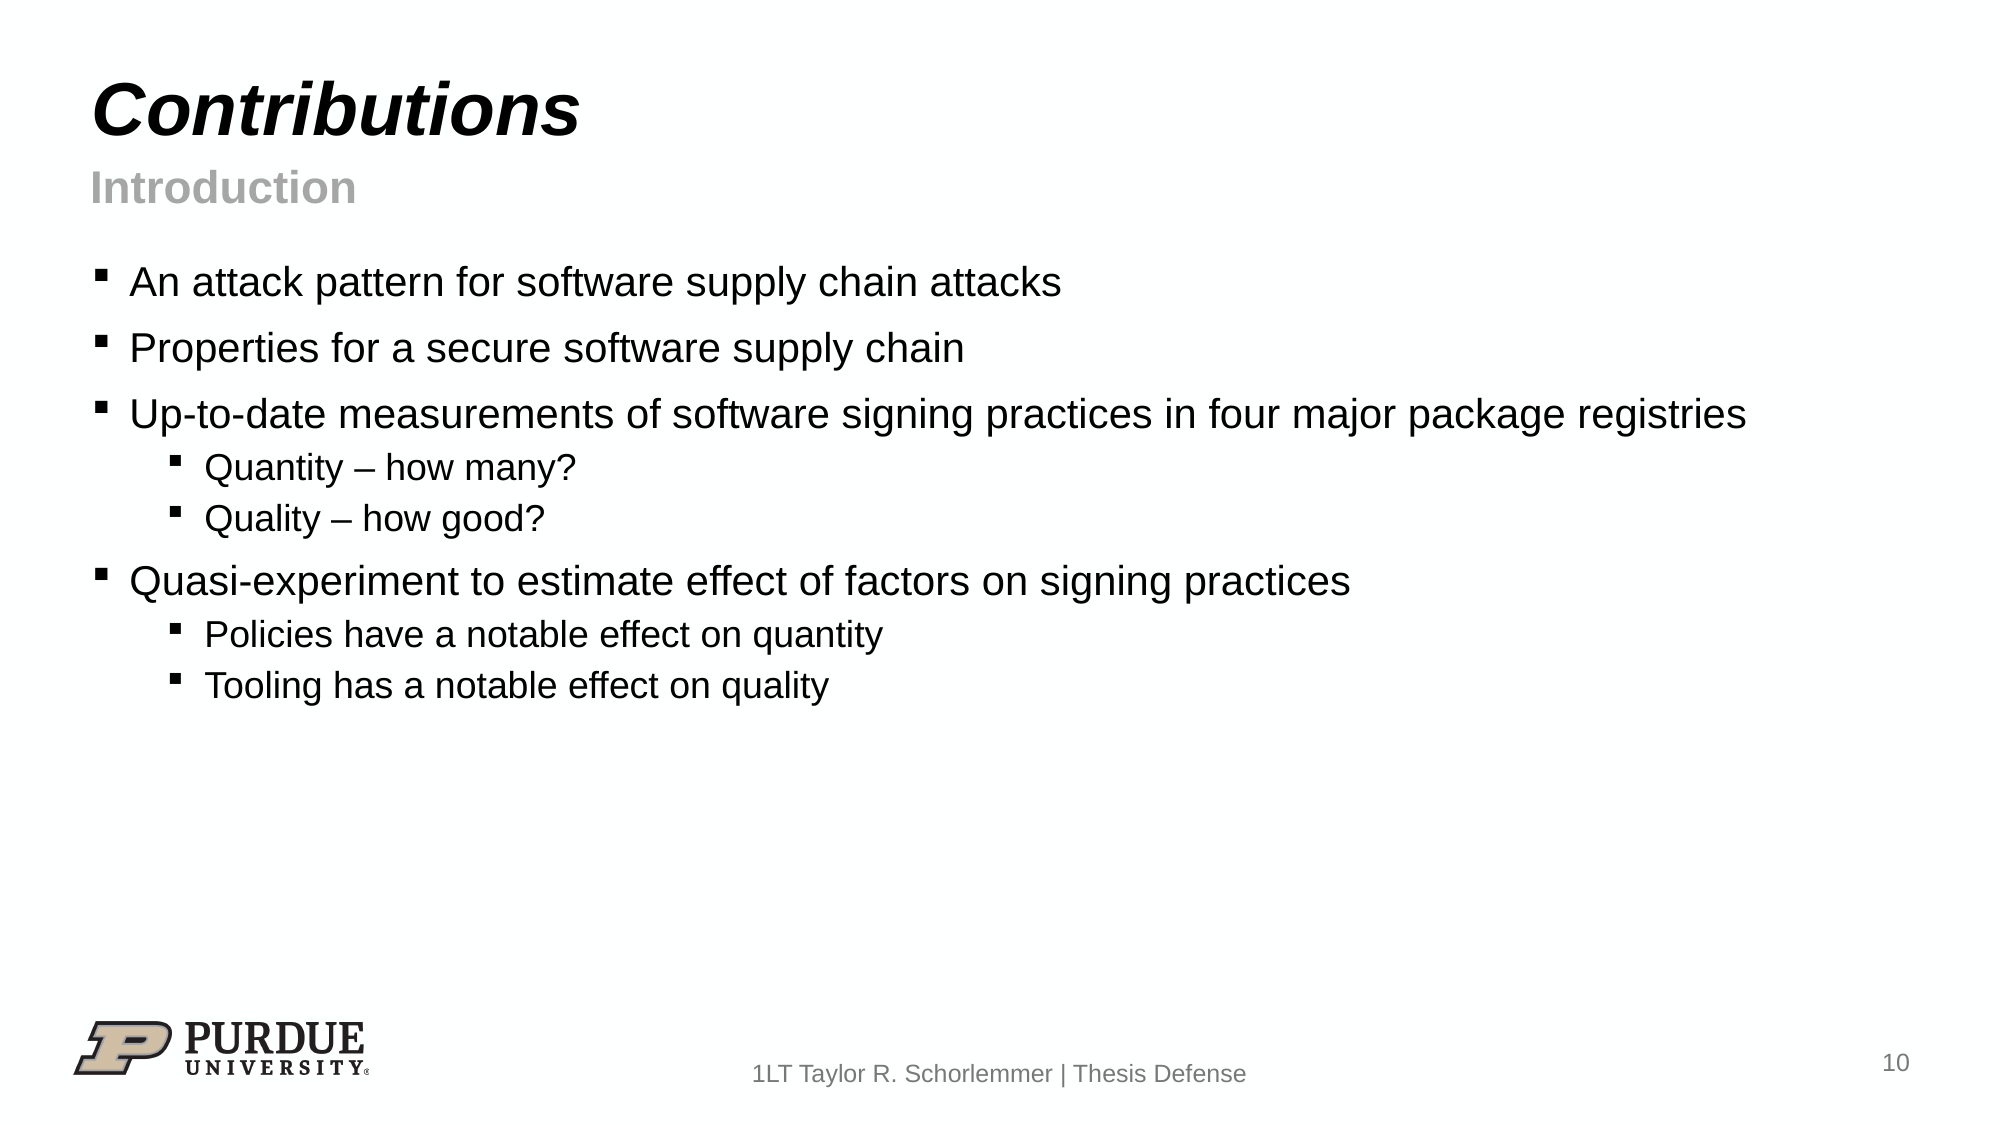

# Contributions
Introduction
An attack pattern for software supply chain attacks
Properties for a secure software supply chain
Up-to-date measurements of software signing practices in four major package registries
Quantity – how many?
Quality – how good?
Quasi-experiment to estimate effect of factors on signing practices
Policies have a notable effect on quantity
Tooling has a notable effect on quality

10
1LT Taylor R. Schorlemmer | Thesis Defense